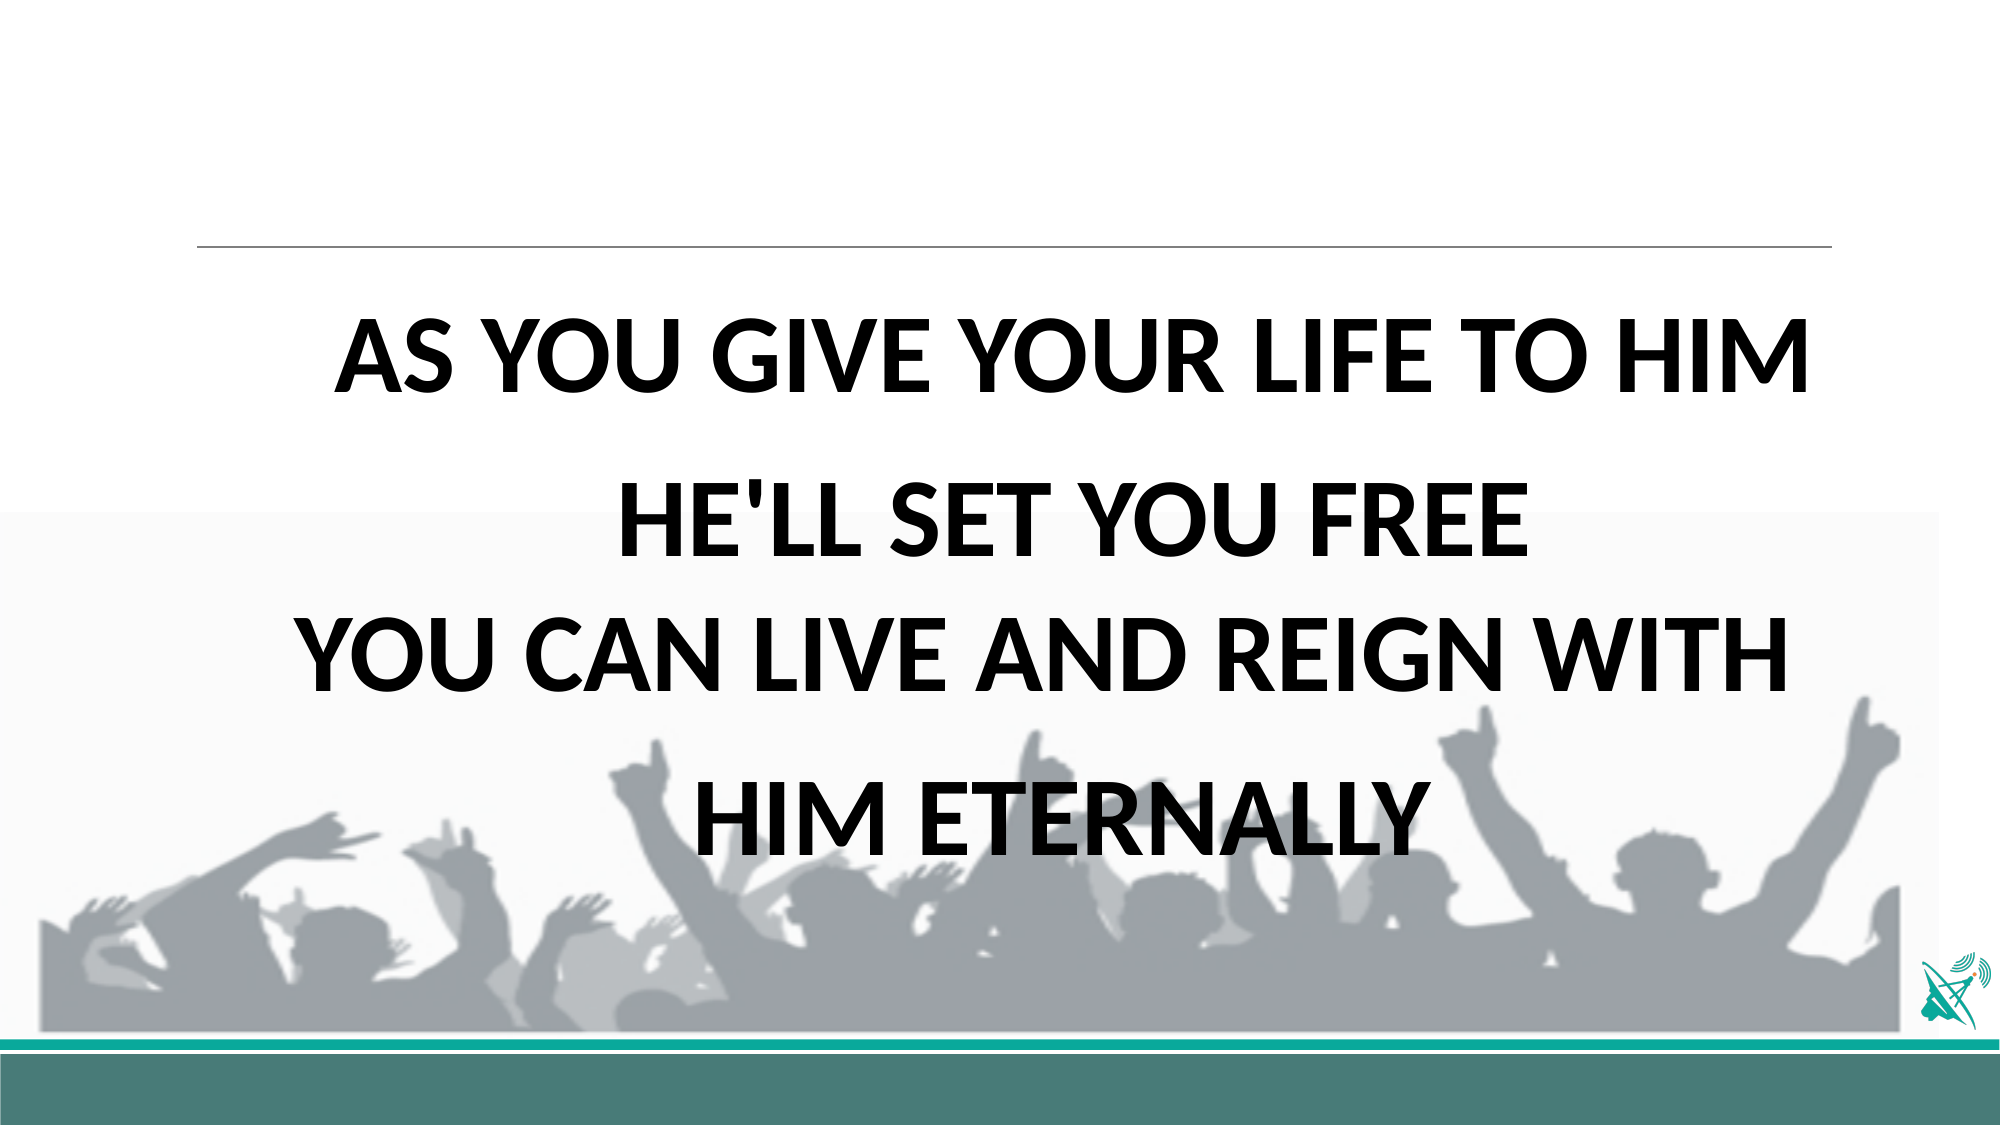

AS YOU GIVE YOUR LIFE TO HIM
 HE'LL SET YOU FREE
YOU CAN LIVE AND REIGN WITH
HIM ETERNALLY